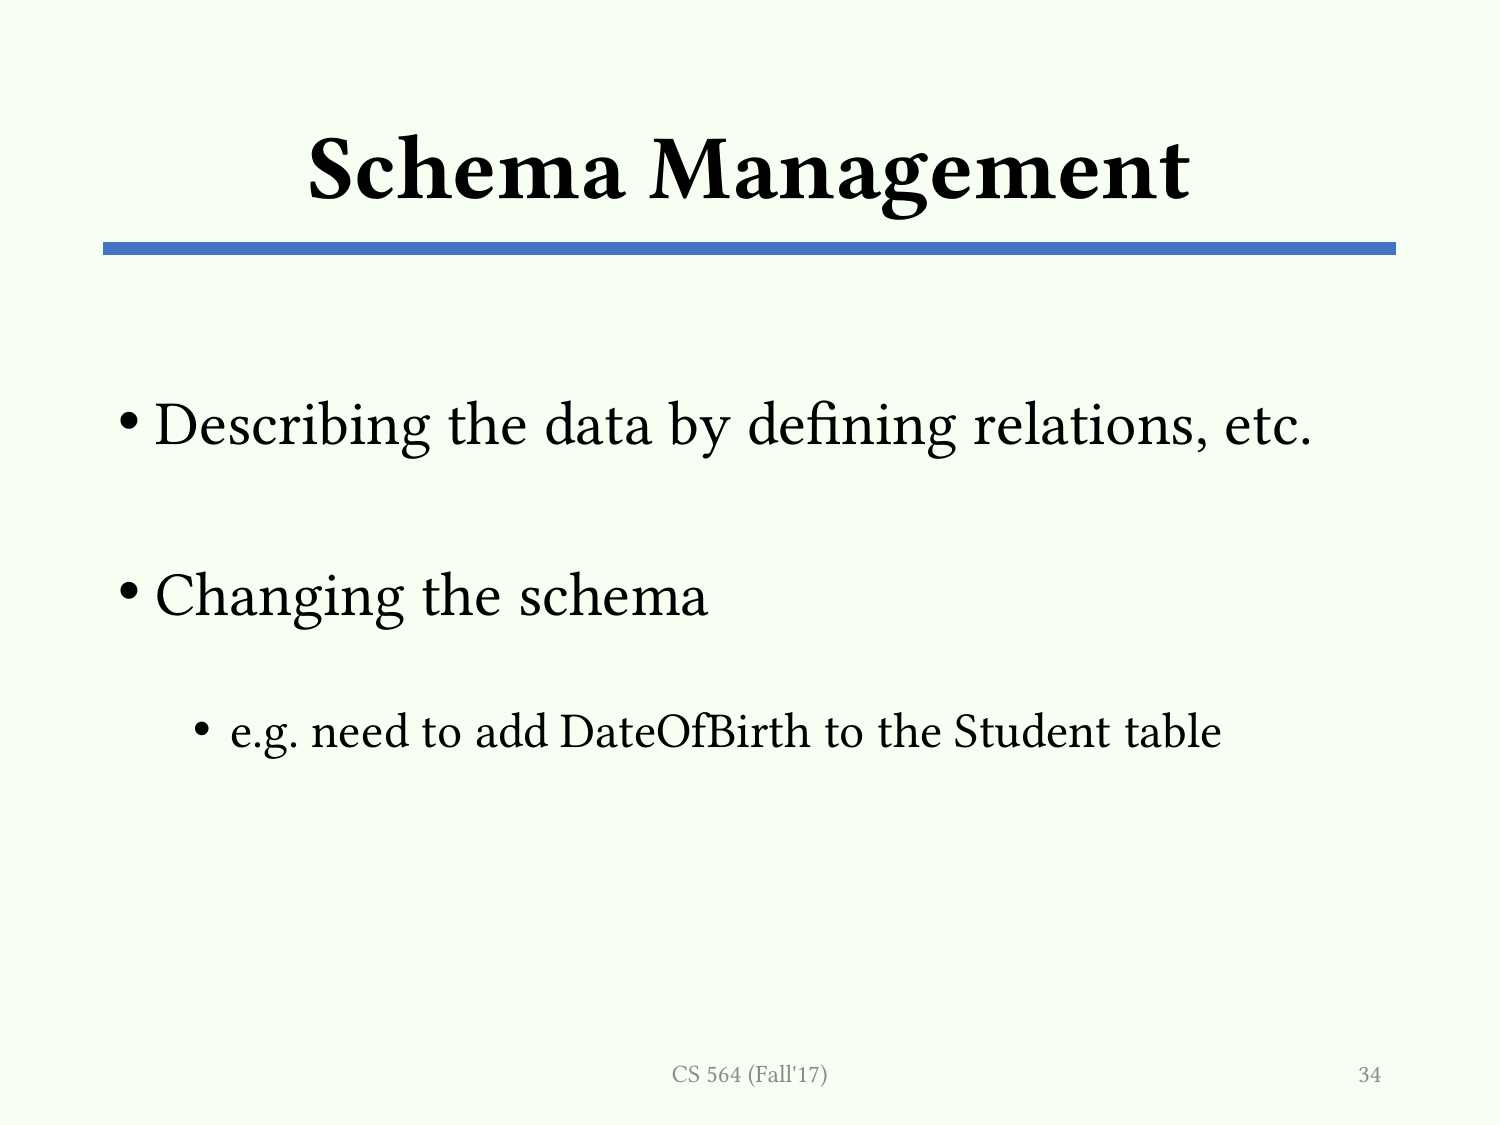

# Schema Management
Describing the data by defining relations, etc.
Changing the schema
e.g. need to add DateOfBirth to the Student table
CS 564 (Fall'17)
34